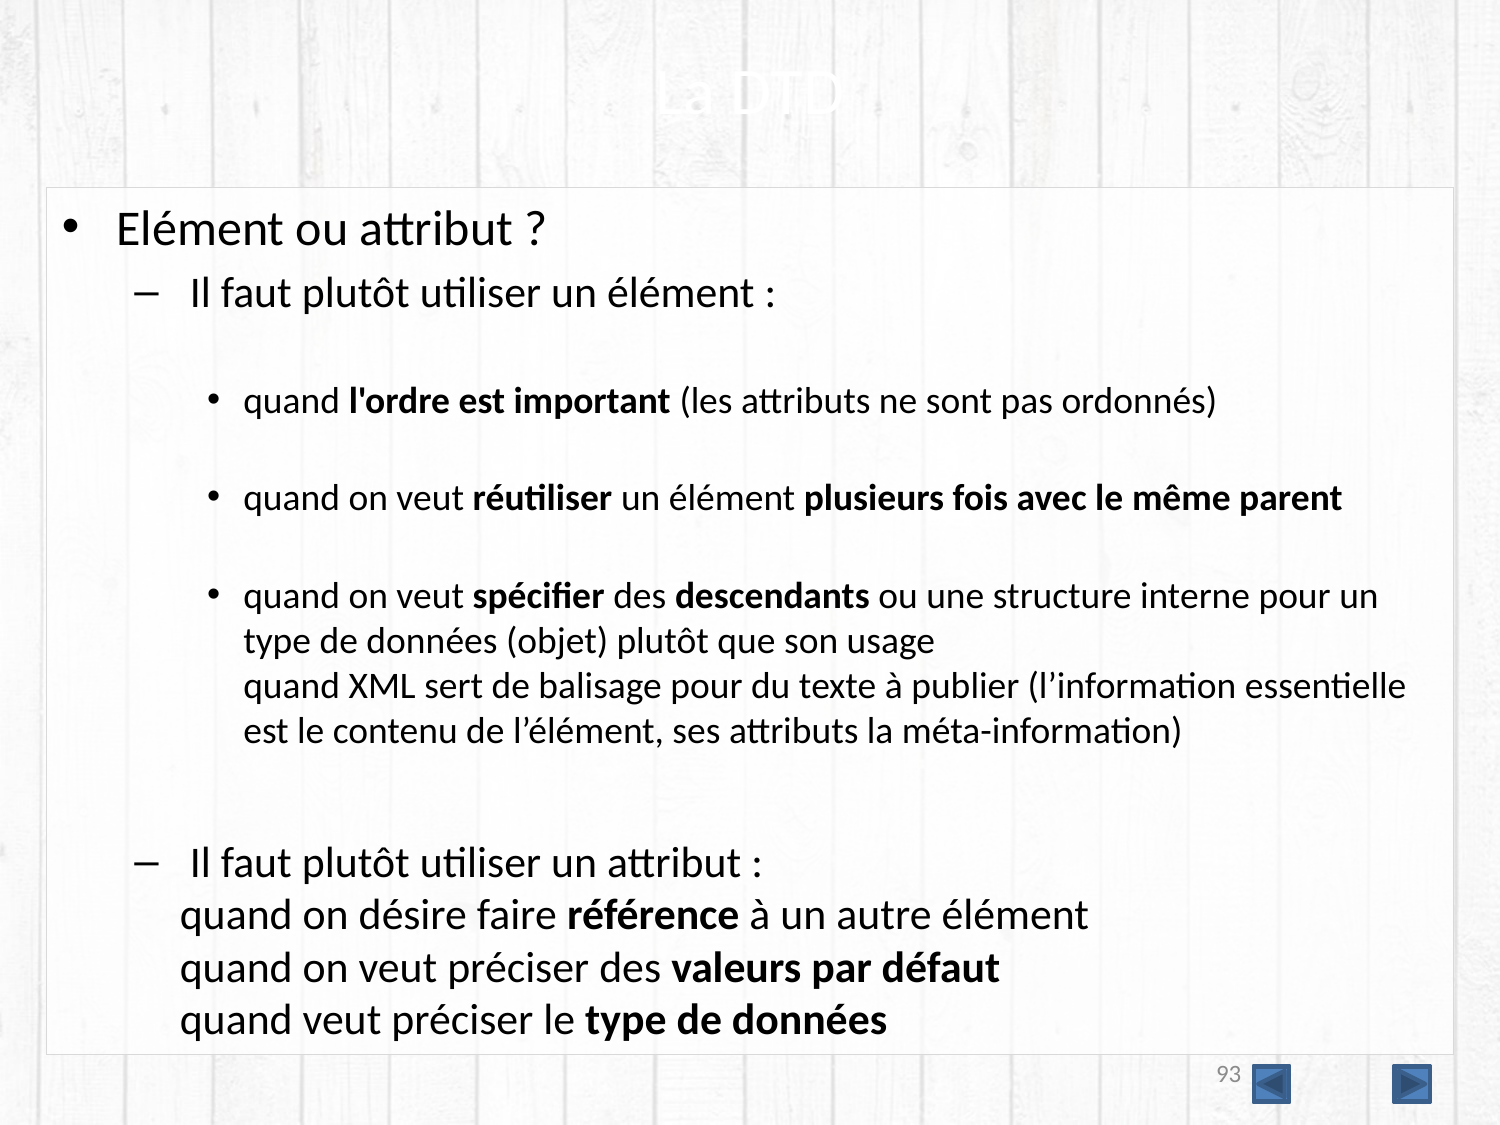

# La DTD
Elément ou attribut ?
 Il faut plutôt utiliser un élément :
quand l'ordre est important (les attributs ne sont pas ordonnés)
quand on veut réutiliser un élément plusieurs fois avec le même parent
quand on veut spécifier des descendants ou une structure interne pour un type de données (objet) plutôt que son usage
quand XML sert de balisage pour du texte à publier (l’information essentielle est le contenu de l’élément, ses attributs la méta-information)

 Il faut plutôt utiliser un attribut :
quand on désire faire référence à un autre élément
quand on veut préciser des valeurs par défaut
quand veut préciser le type de données
93